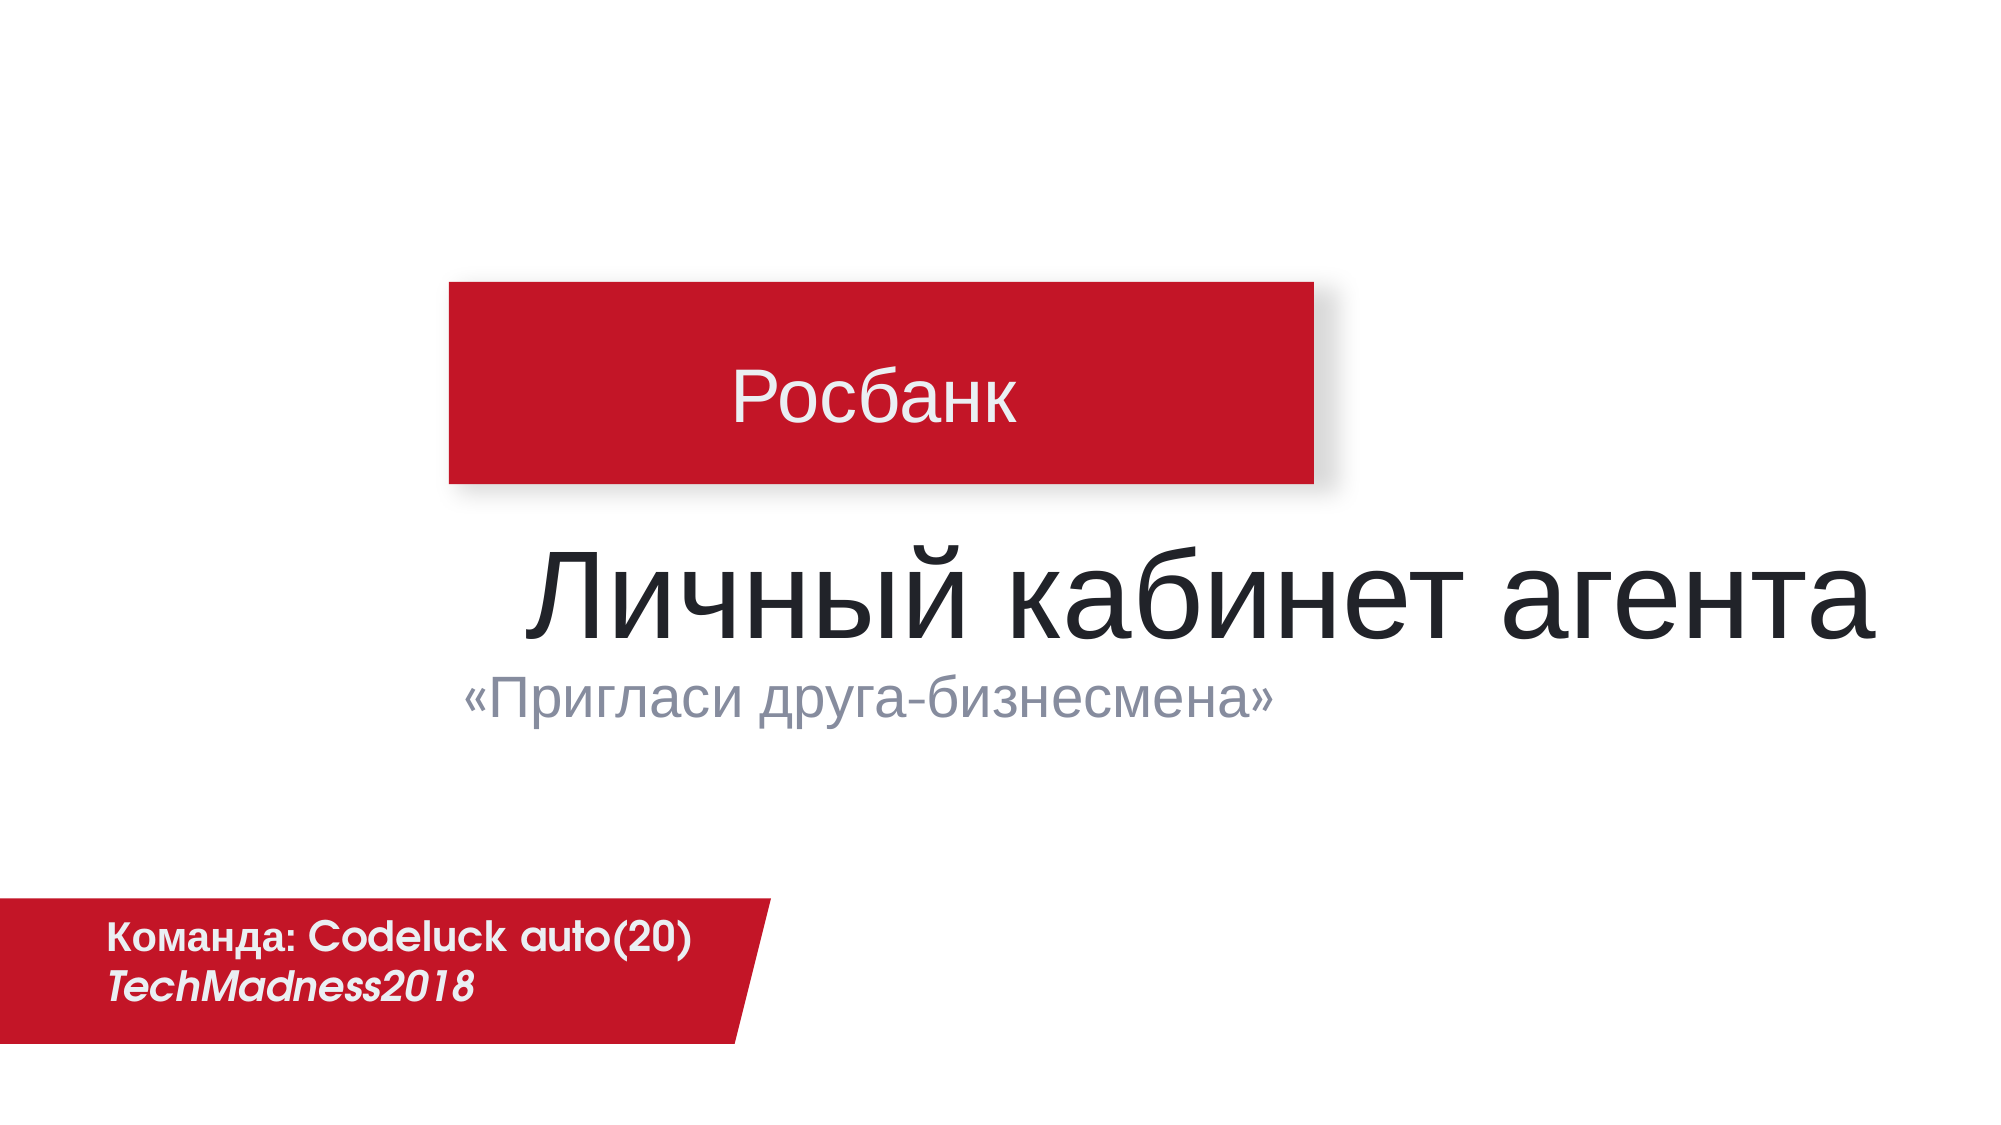

# Росбанк
Личный кабинет агента
«Пригласи друга-бизнесмена»

Команда: Codeluck auto(20)
TechMadness2018